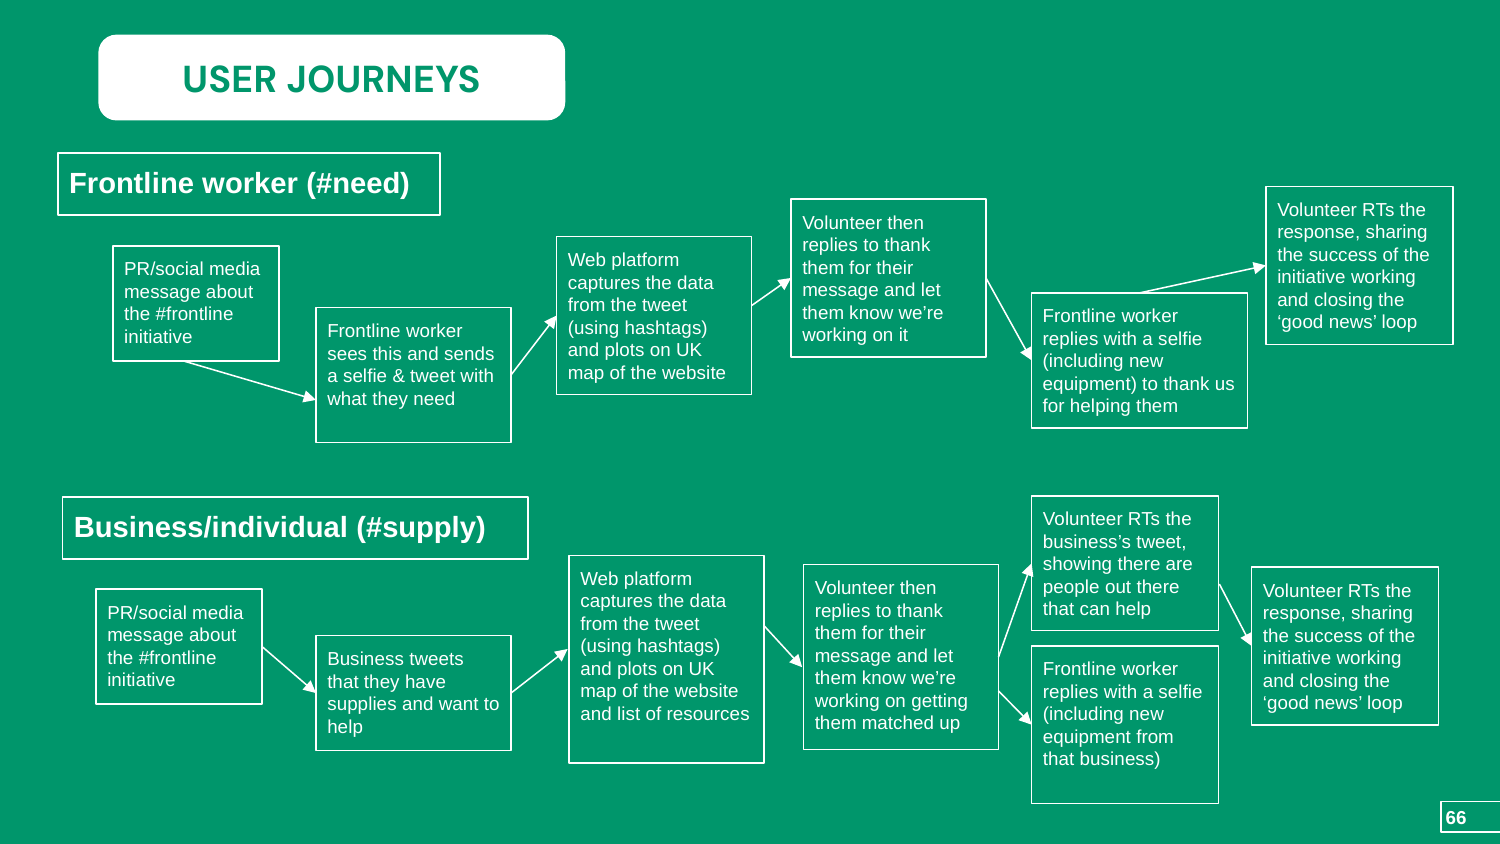

USER JOURNEYS
Frontline worker (#need)
Volunteer RTs the response, sharing the success of the initiative working and closing the ‘good news’ loop
Volunteer then replies to thank them for their message and let them know we’re working on it
Web platform captures the data from the tweet (using hashtags) and plots on UK map of the website
PR/social media message about the #frontline initiative
Frontline worker replies with a selfie (including new equipment) to thank us for helping them
Frontline worker sees this and sends a selfie & tweet with what they need
Volunteer RTs the business’s tweet, showing there are people out there that can help
Business/individual (#supply)
Web platform captures the data from the tweet (using hashtags) and plots on UK map of the website and list of resources
Volunteer then replies to thank them for their message and let them know we’re working on getting them matched up
Volunteer RTs the response, sharing the success of the initiative working and closing the ‘good news’ loop
PR/social media message about the #frontline initiative
Business tweets that they have supplies and want to help
Frontline worker replies with a selfie (including new equipment from that business)

66